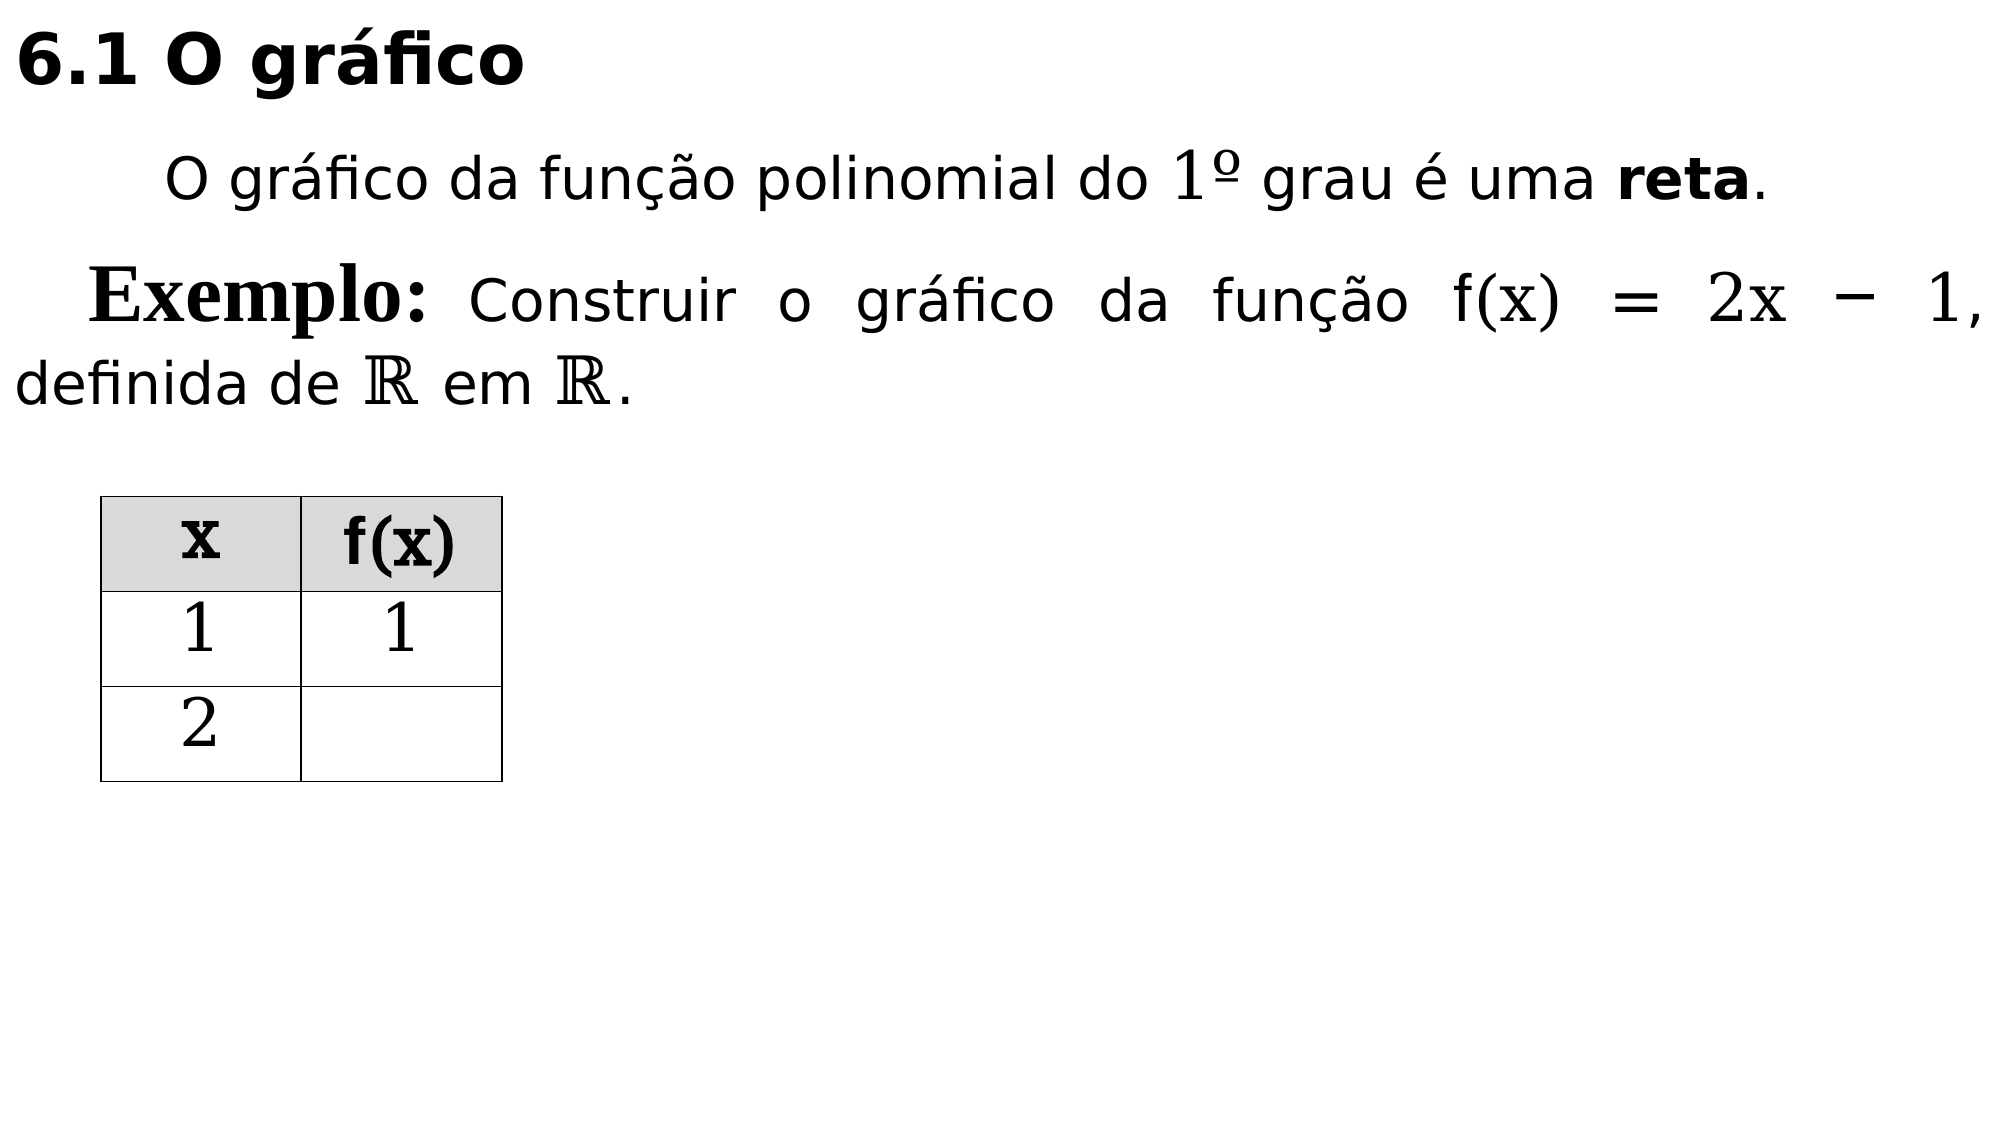

6.1 O gráfico
	O gráfico da função polinomial do 1º grau é uma reta.

Exemplo: Construir o gráfico da função f(x) = 2x ‒ 1, definida de ℝ em ℝ.
| x | f(x) |
| --- | --- |
| 1 | 1 |
| 2 |  |